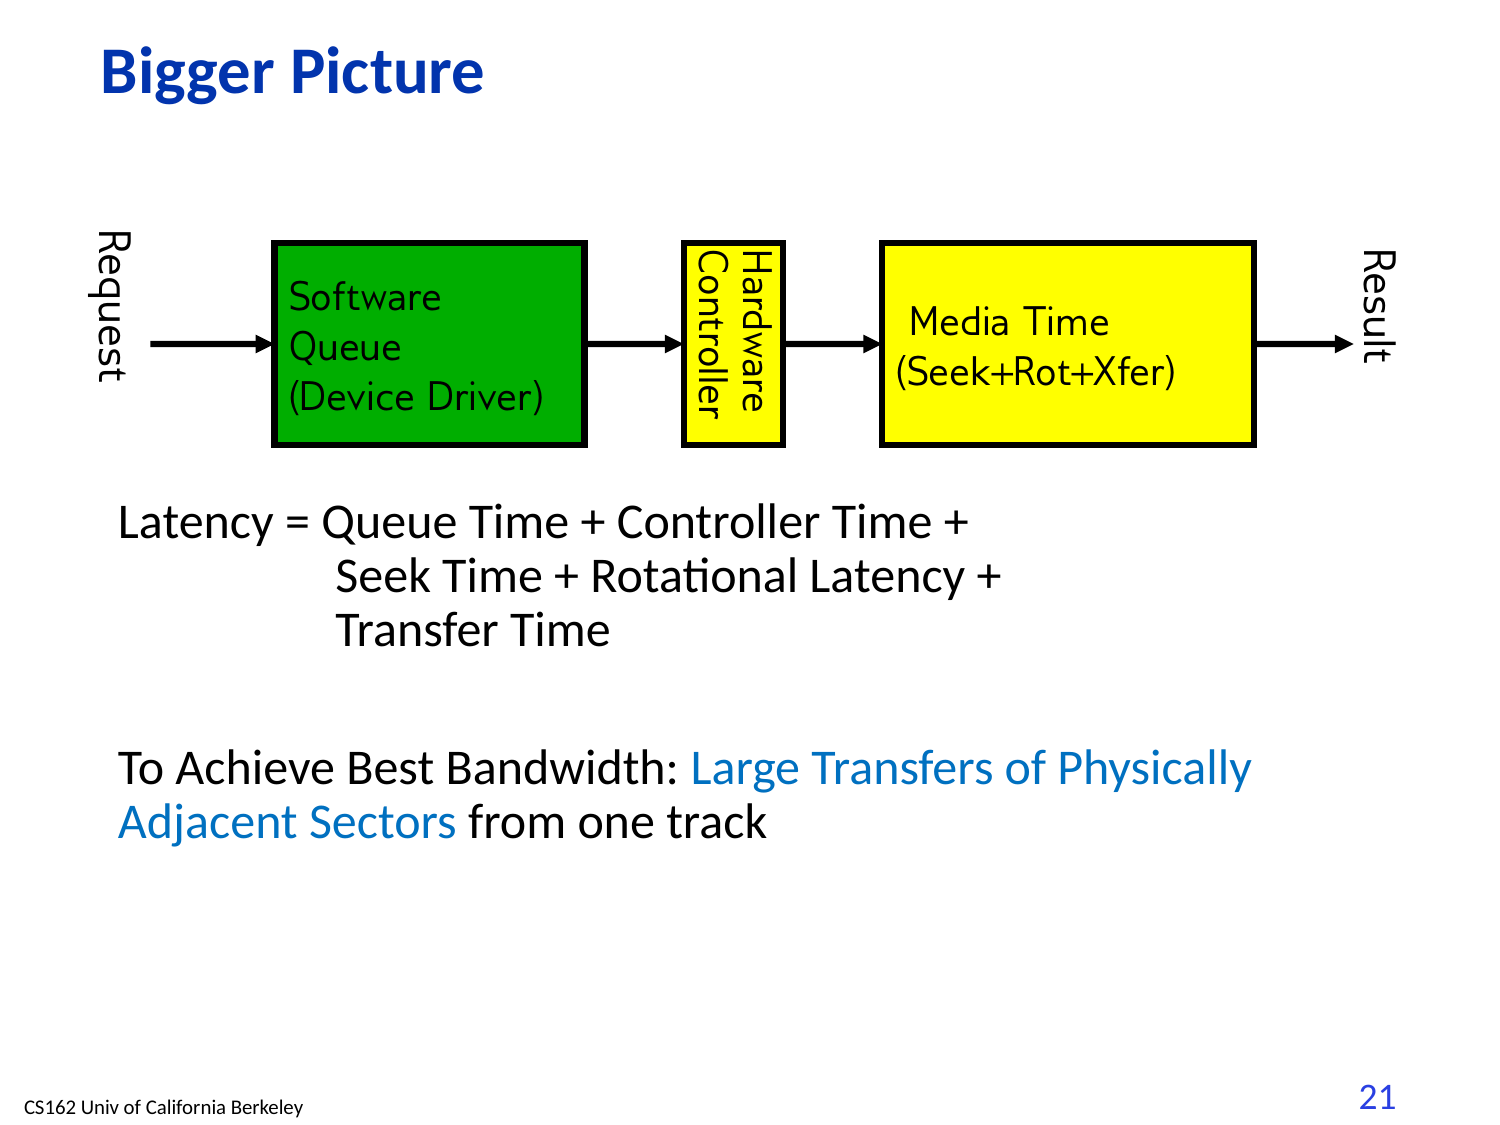

# Bigger Picture
Software
Queue
(Device Driver)
Hardware
Controller
 Media Time
(Seek+Rot+Xfer)
Request
Result

Latency = Queue Time + Controller Time +
	      Seek Time + Rotational Latency +
	      Transfer Time

To Achieve Best Bandwidth: Large Transfers of Physically Adjacent Sectors from one track
CS162 Univ of California Berkeley